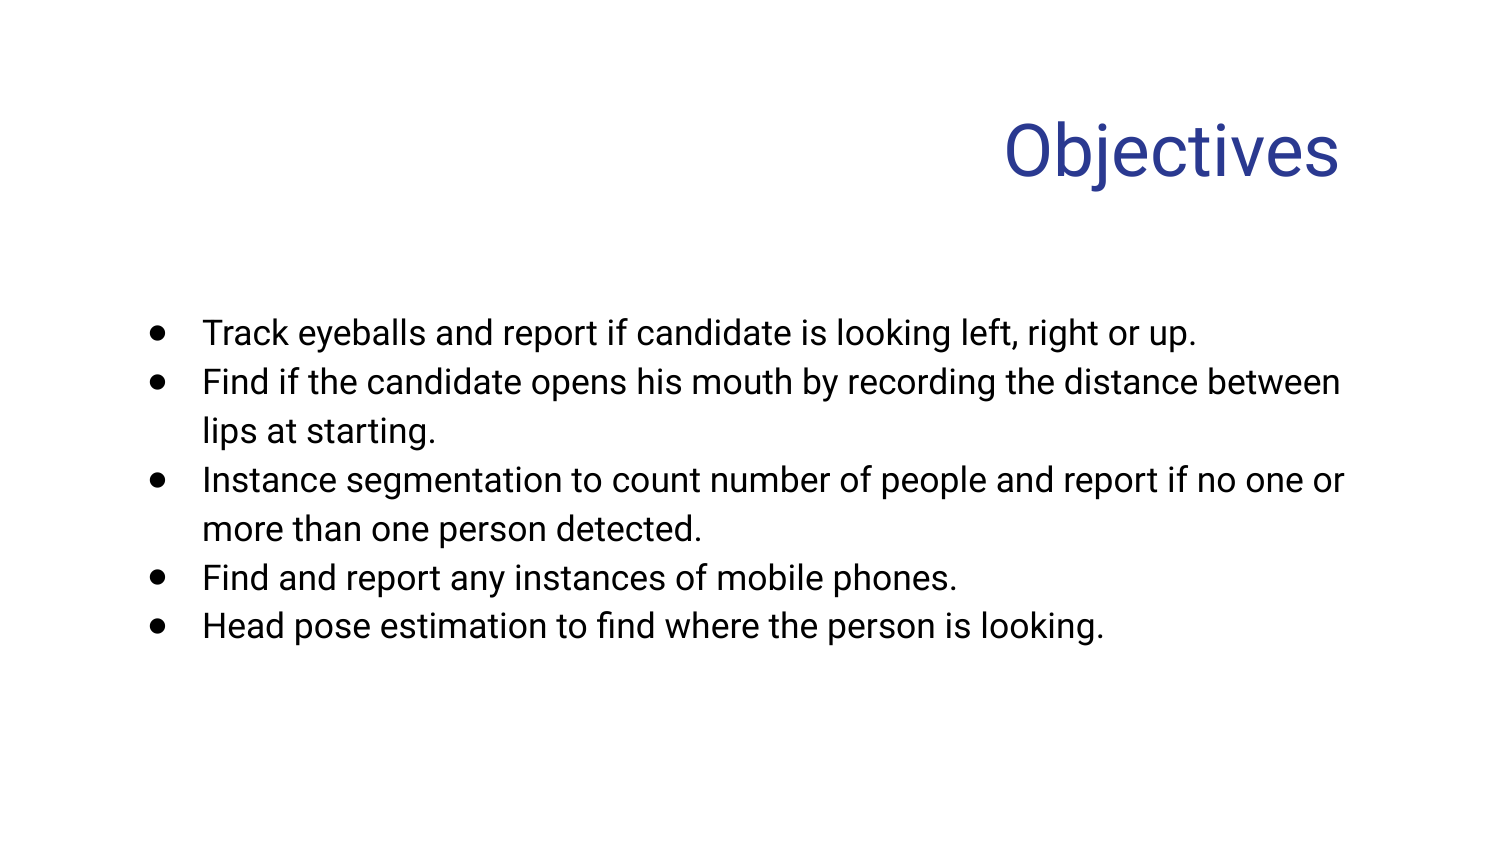

# Objectives
Track eyeballs and report if candidate is looking left, right or up.
Find if the candidate opens his mouth by recording the distance between lips at starting.
Instance segmentation to count number of people and report if no one or more than one person detected.
Find and report any instances of mobile phones.
Head pose estimation to find where the person is looking.